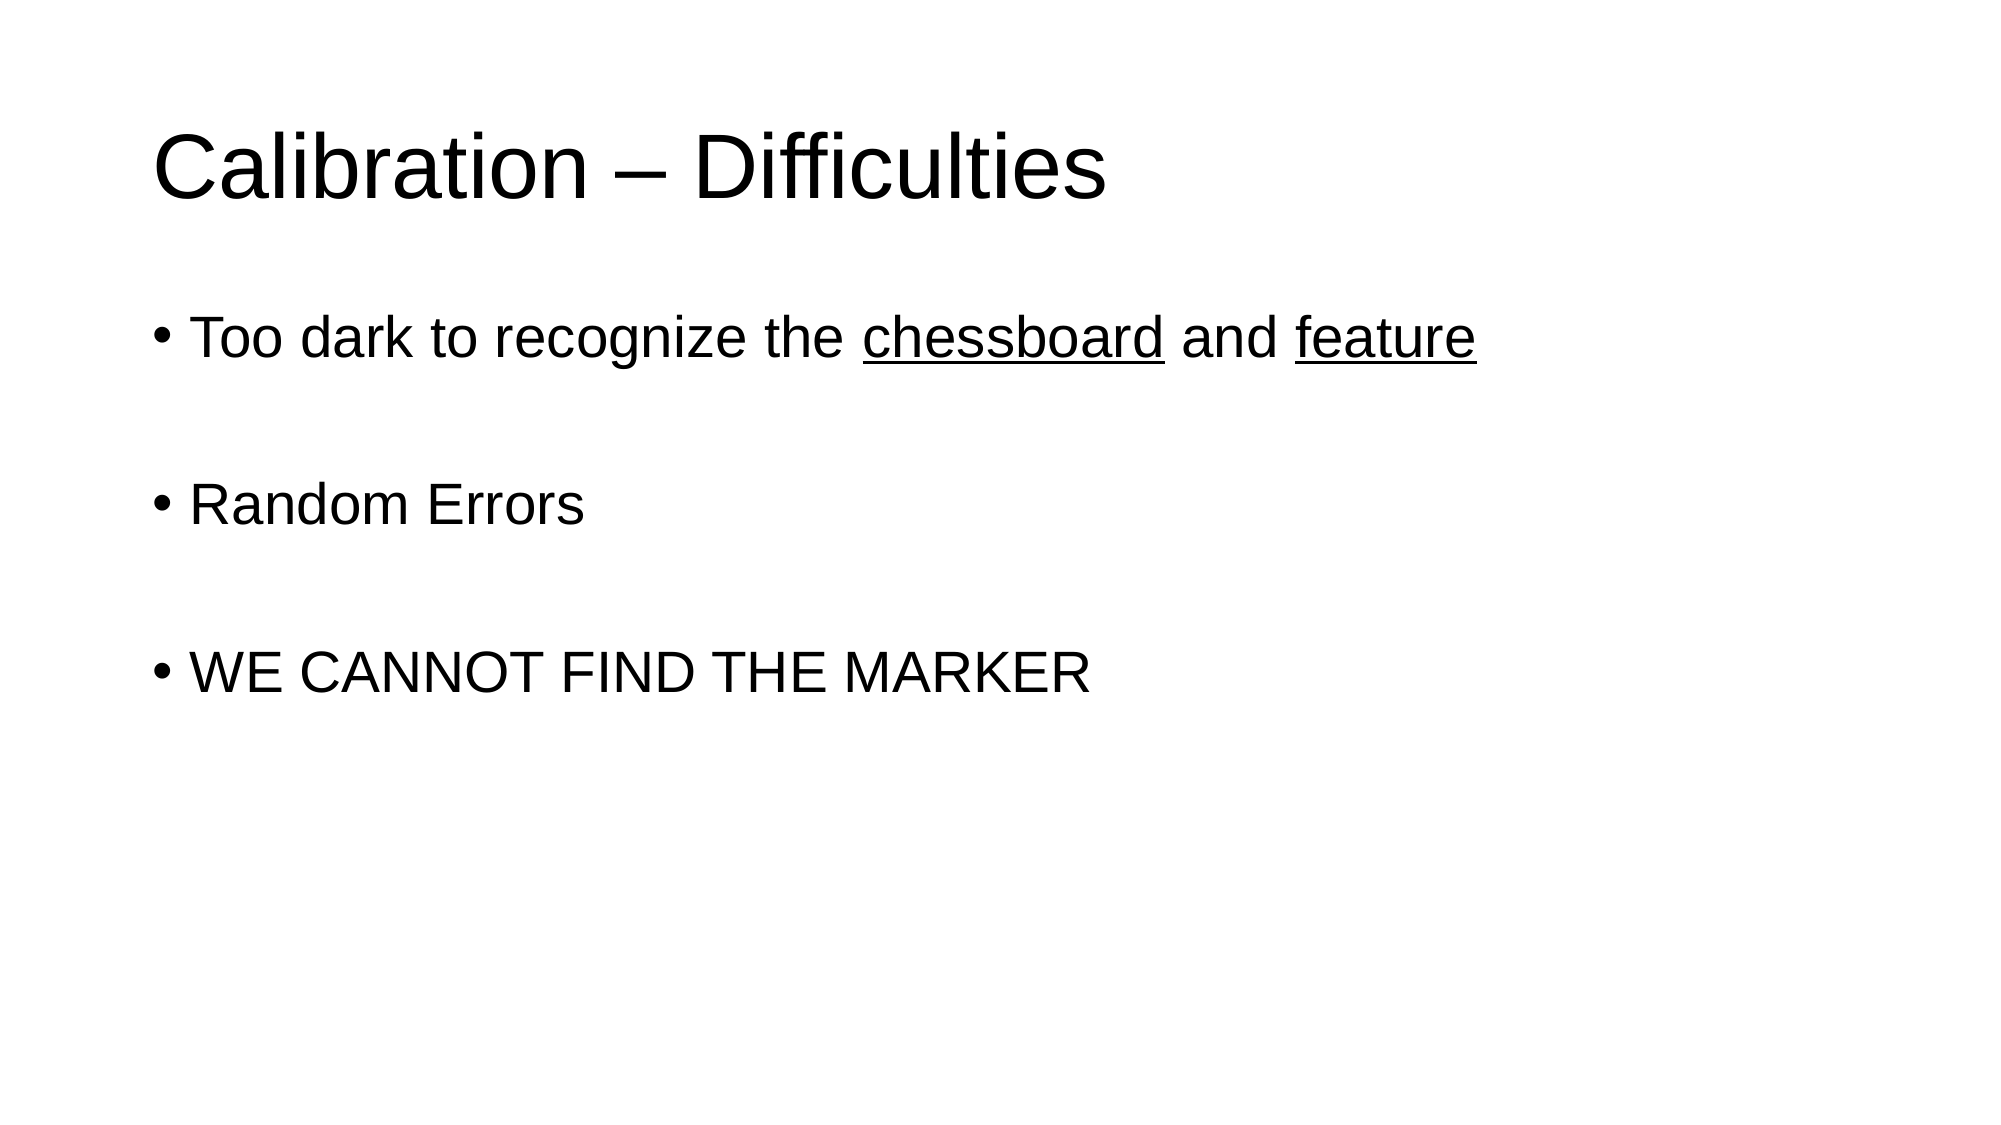

# Calibration – Difficulties
Too dark to recognize the chessboard and feature

Random Errors

WE CANNOT FIND THE MARKER